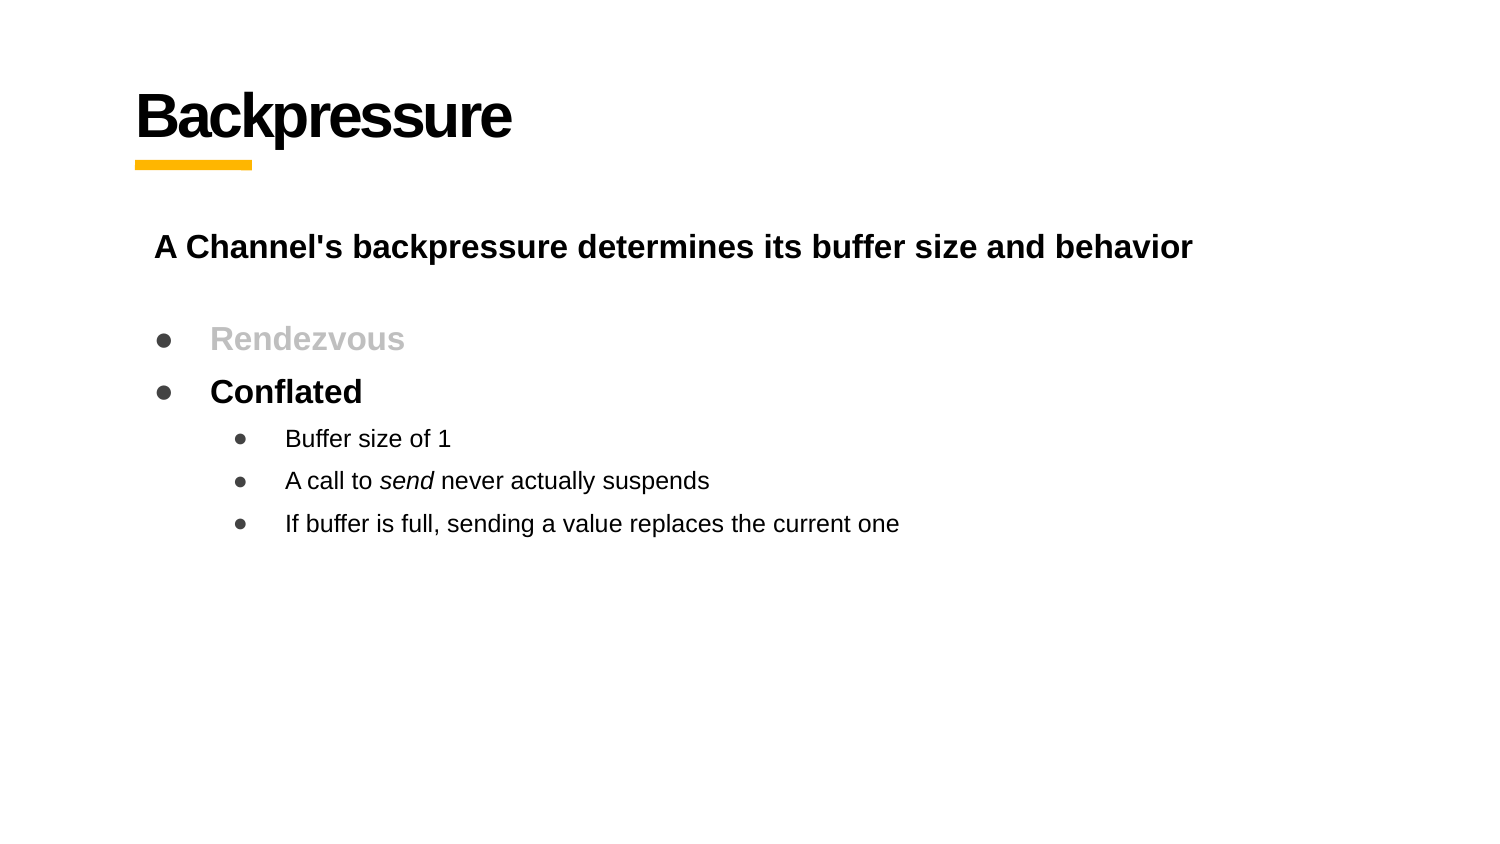

# Backpressure

A Channel's backpressure determines its buffer size and behavior
Rendezvous
Conflated
Buffer size of 1
A call to send never actually suspends
If buffer is full, sending a value replaces the current one